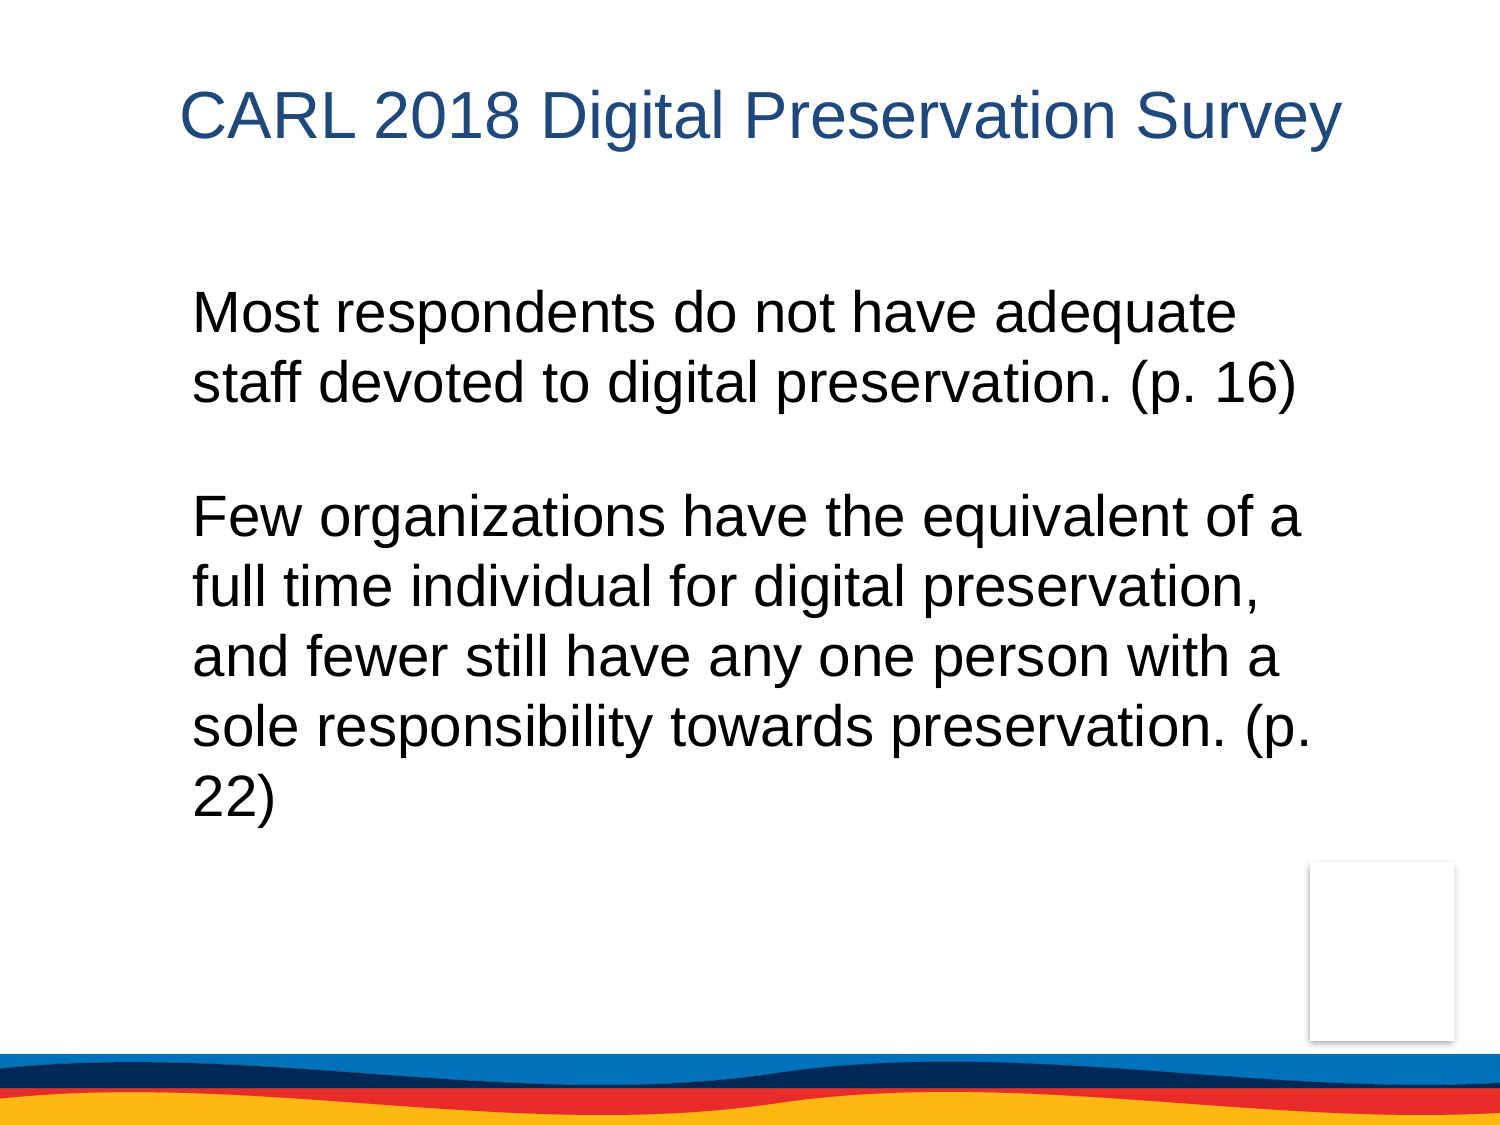

CARL 2018 Digital Preservation Survey
Most respondents do not have adequate staff devoted to digital preservation. (p. 16)
Few organizations have the equivalent of a full time individual for digital preservation, and fewer still have any one person with a sole responsibility towards preservation. (p. 22)